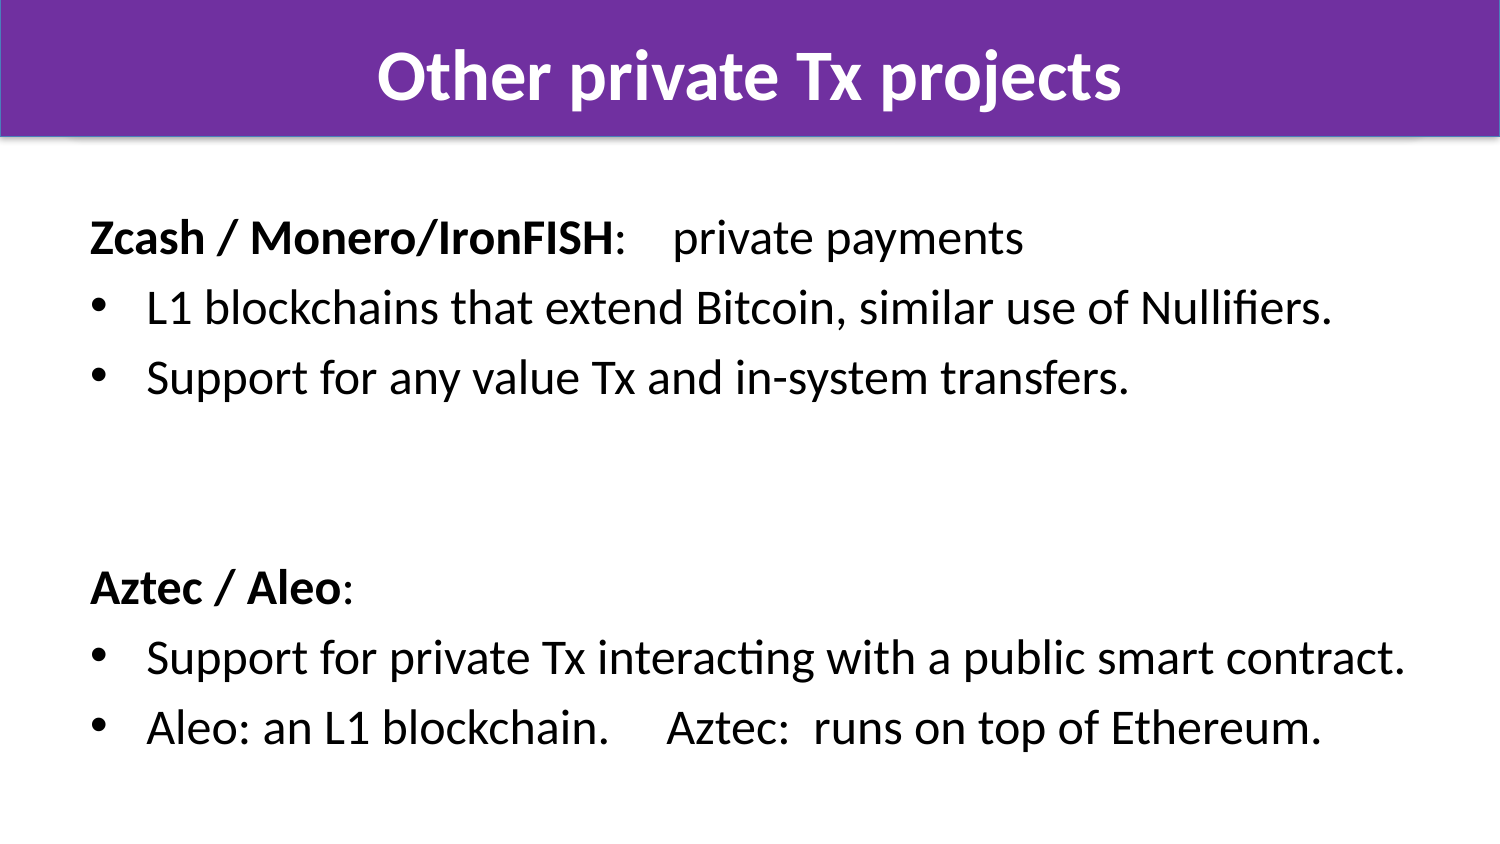

# Other private Tx projects
Zcash / Monero/IronFISH:    private payments
L1 blockchains that extend Bitcoin, similar use of Nullifiers.
Support for any value Tx and in-system transfers.

Aztec / Aleo:
Support for private Tx interacting with a public smart contract.
Aleo: an L1 blockchain.     Aztec:  runs on top of Ethereum.